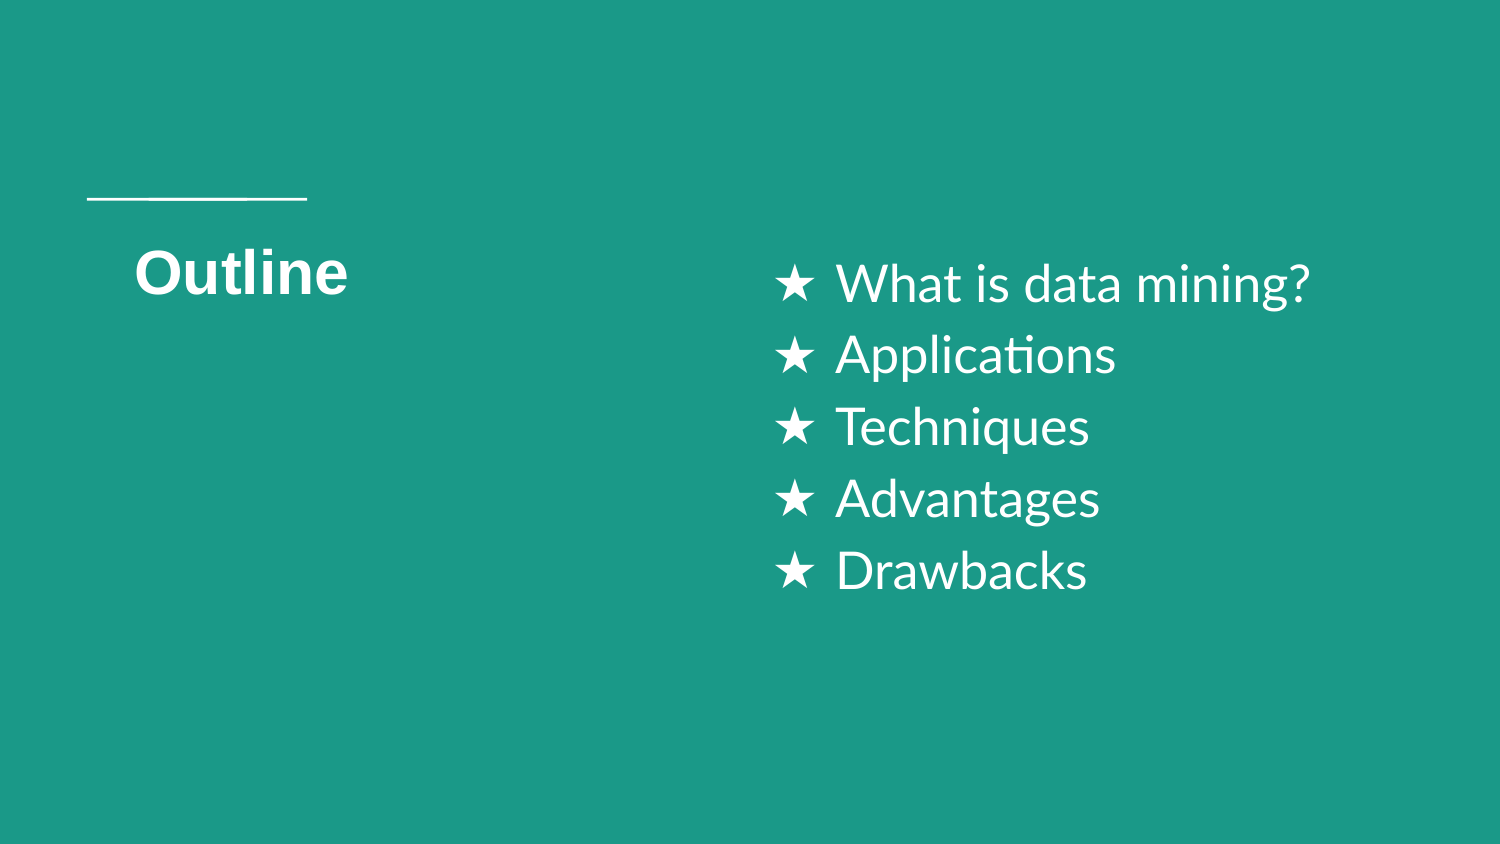

# Outline
What is data mining?
Applications
Techniques
Advantages
Drawbacks